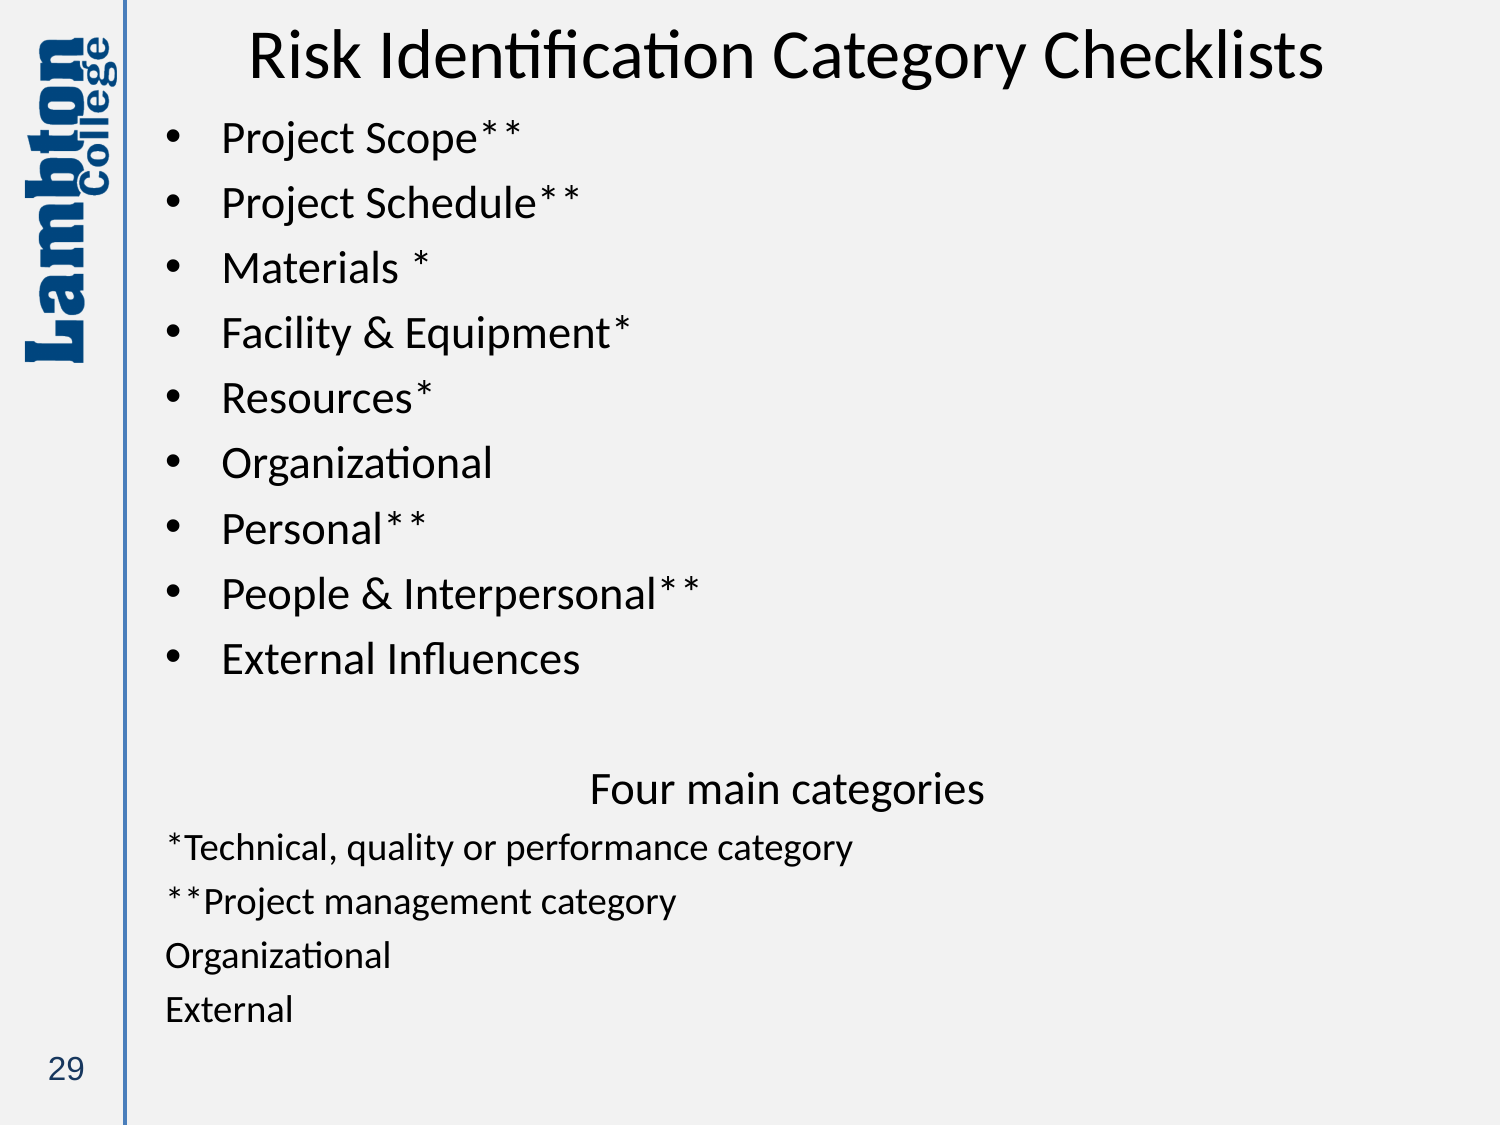

# Risk Identification Category Checklists
Project Scope**
Project Schedule**
Materials *
Facility & Equipment*
Resources*
Organizational
Personal**
People & Interpersonal**
External Influences

Four main categories
*Technical, quality or performance category
**Project management category
Organizational
External

29